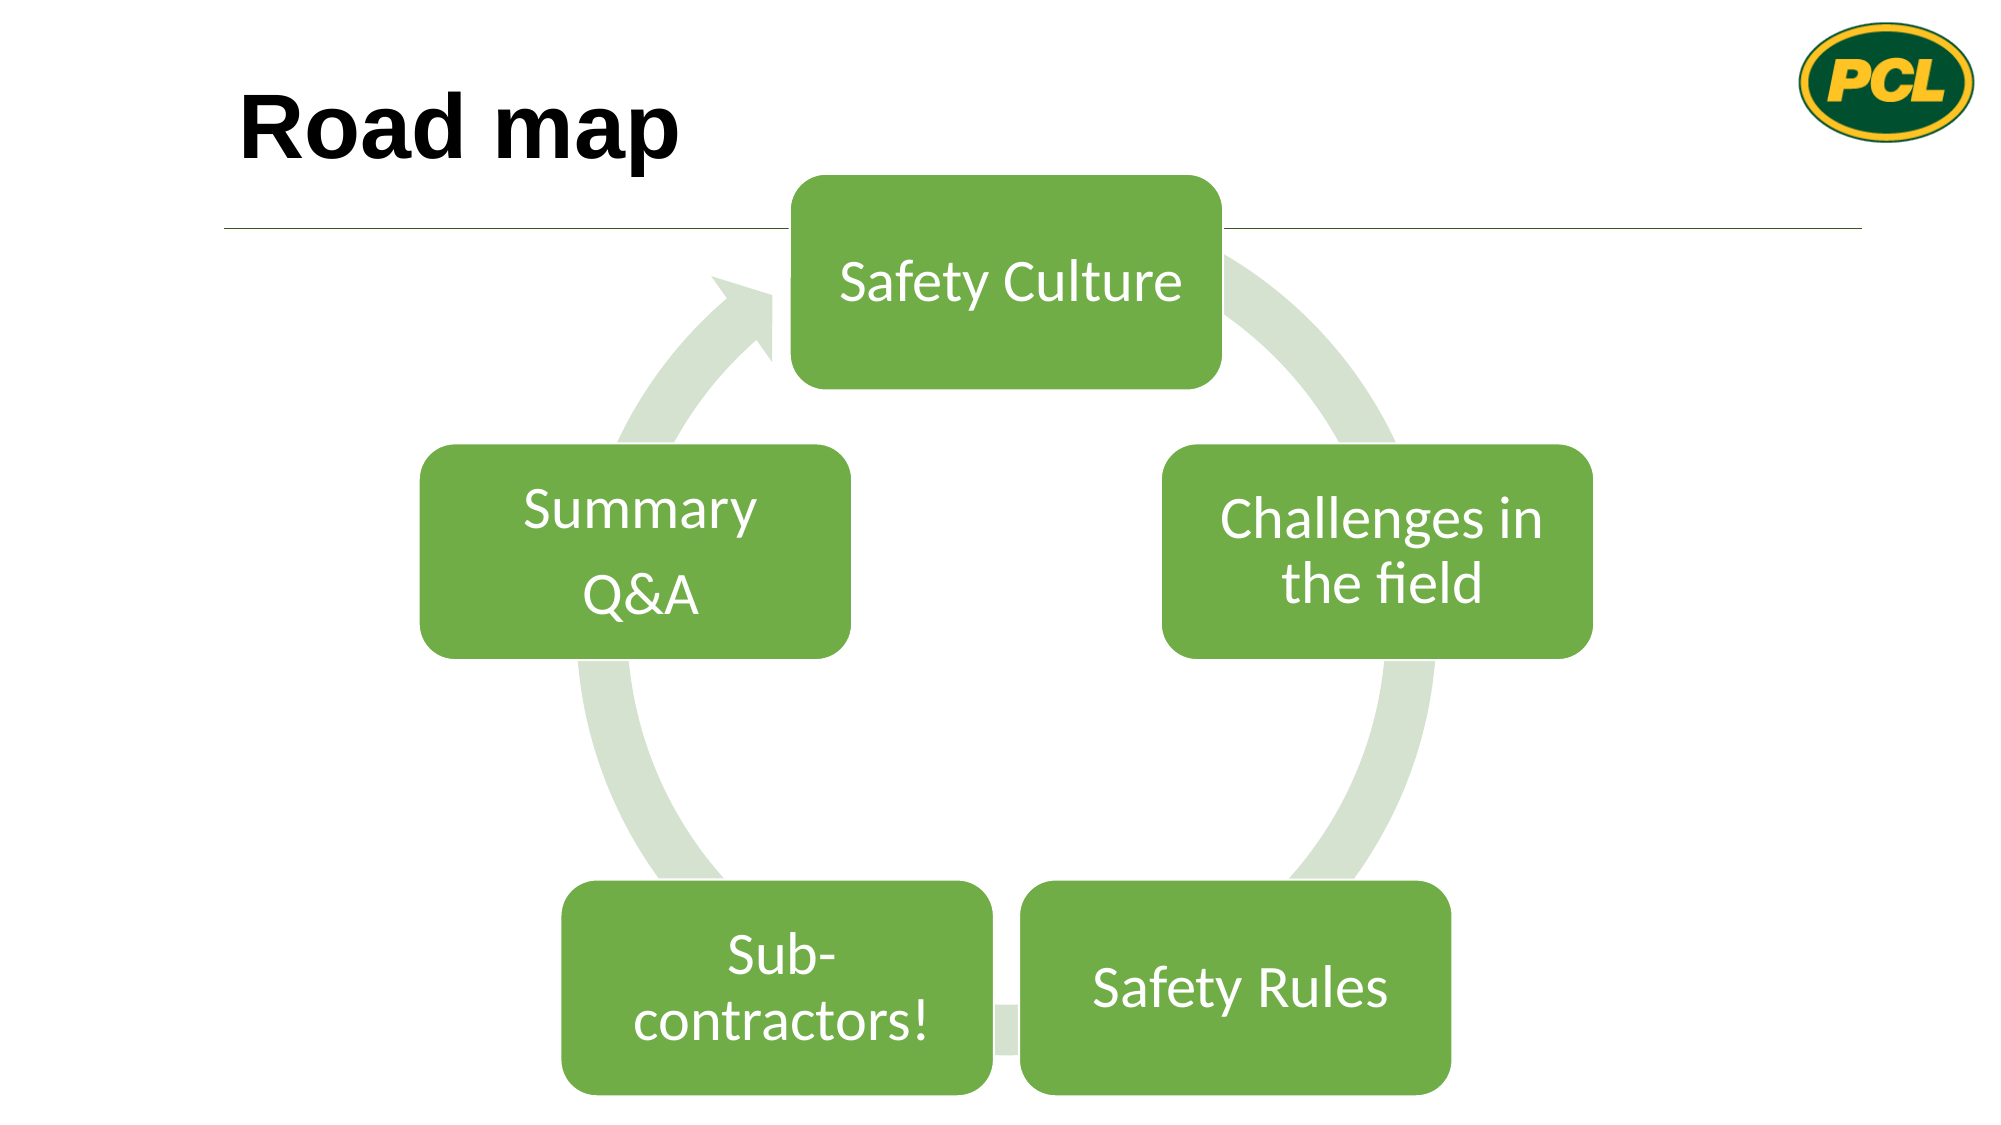

# Road map
Safety Culture
Challenges in the field
Safety Rules
Sub-contractors!
Summary
Q&A